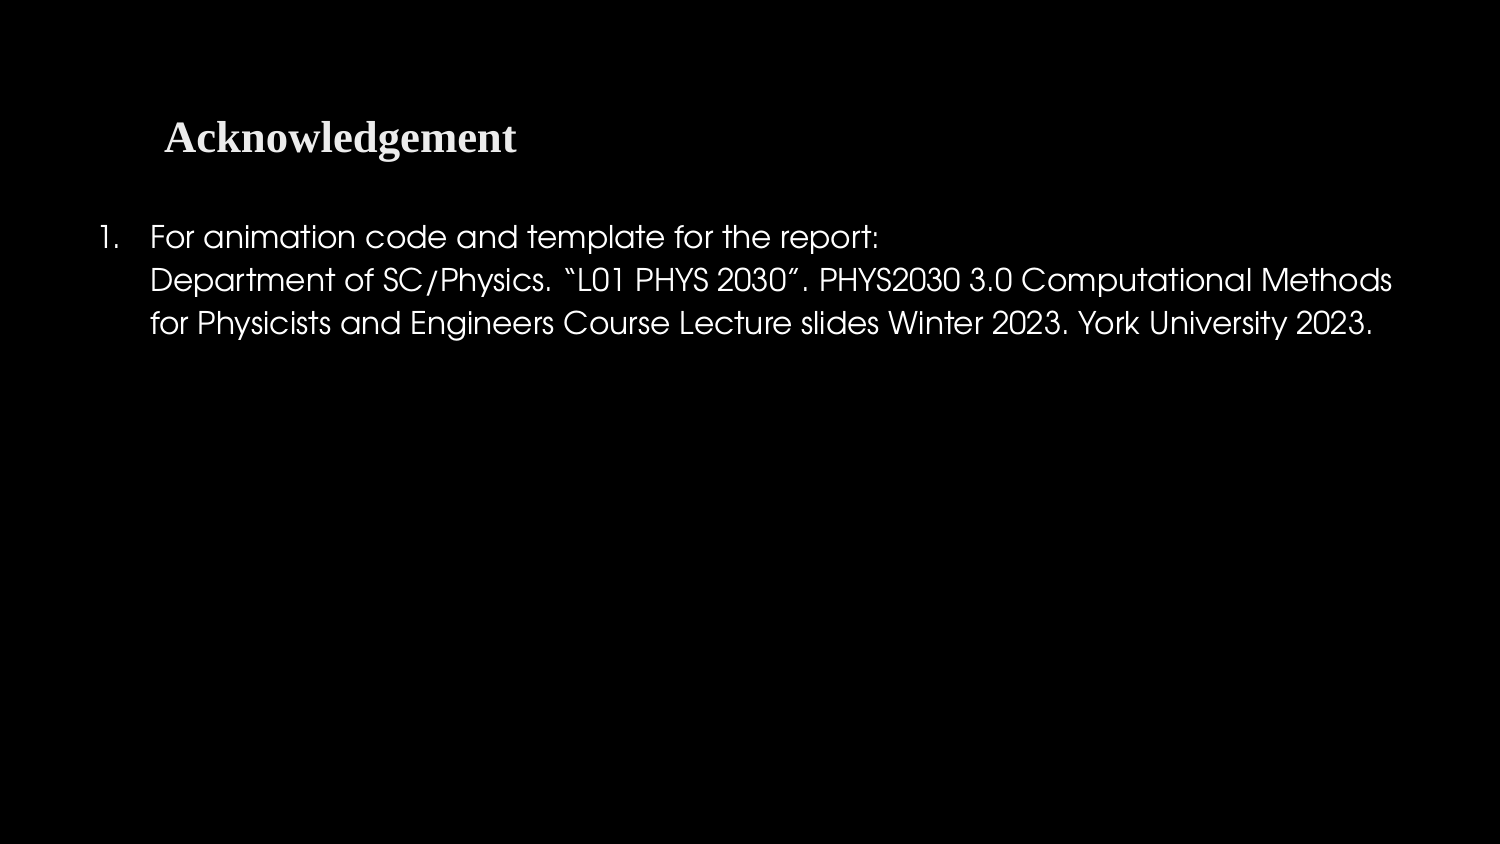

Acknowledgement
For animation code and template for the report:
Department of SC/Physics. “L01 PHYS 2030”. PHYS2030 3.0 Computational Methods for Physicists and Engineers Course Lecture slides Winter 2023. York University 2023.